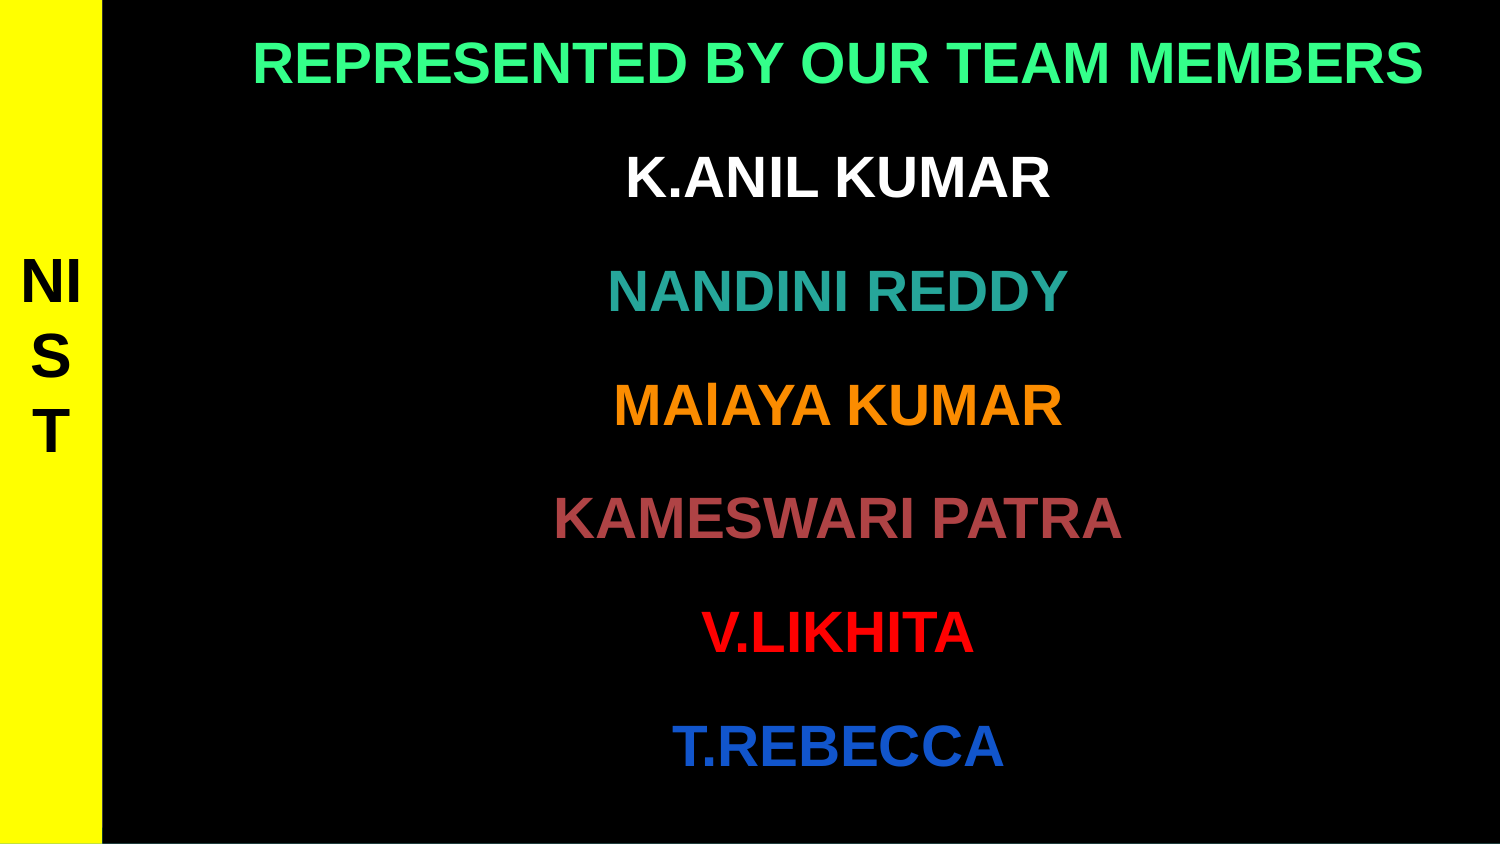

# NI
S
T

REPRESENTED BY OUR TEAM MEMBERS
K.ANIL KUMAR
NANDINI REDDY
MAlAYA KUMAR
KAMESWARI PATRA
V.LIKHITA
T.REBECCA